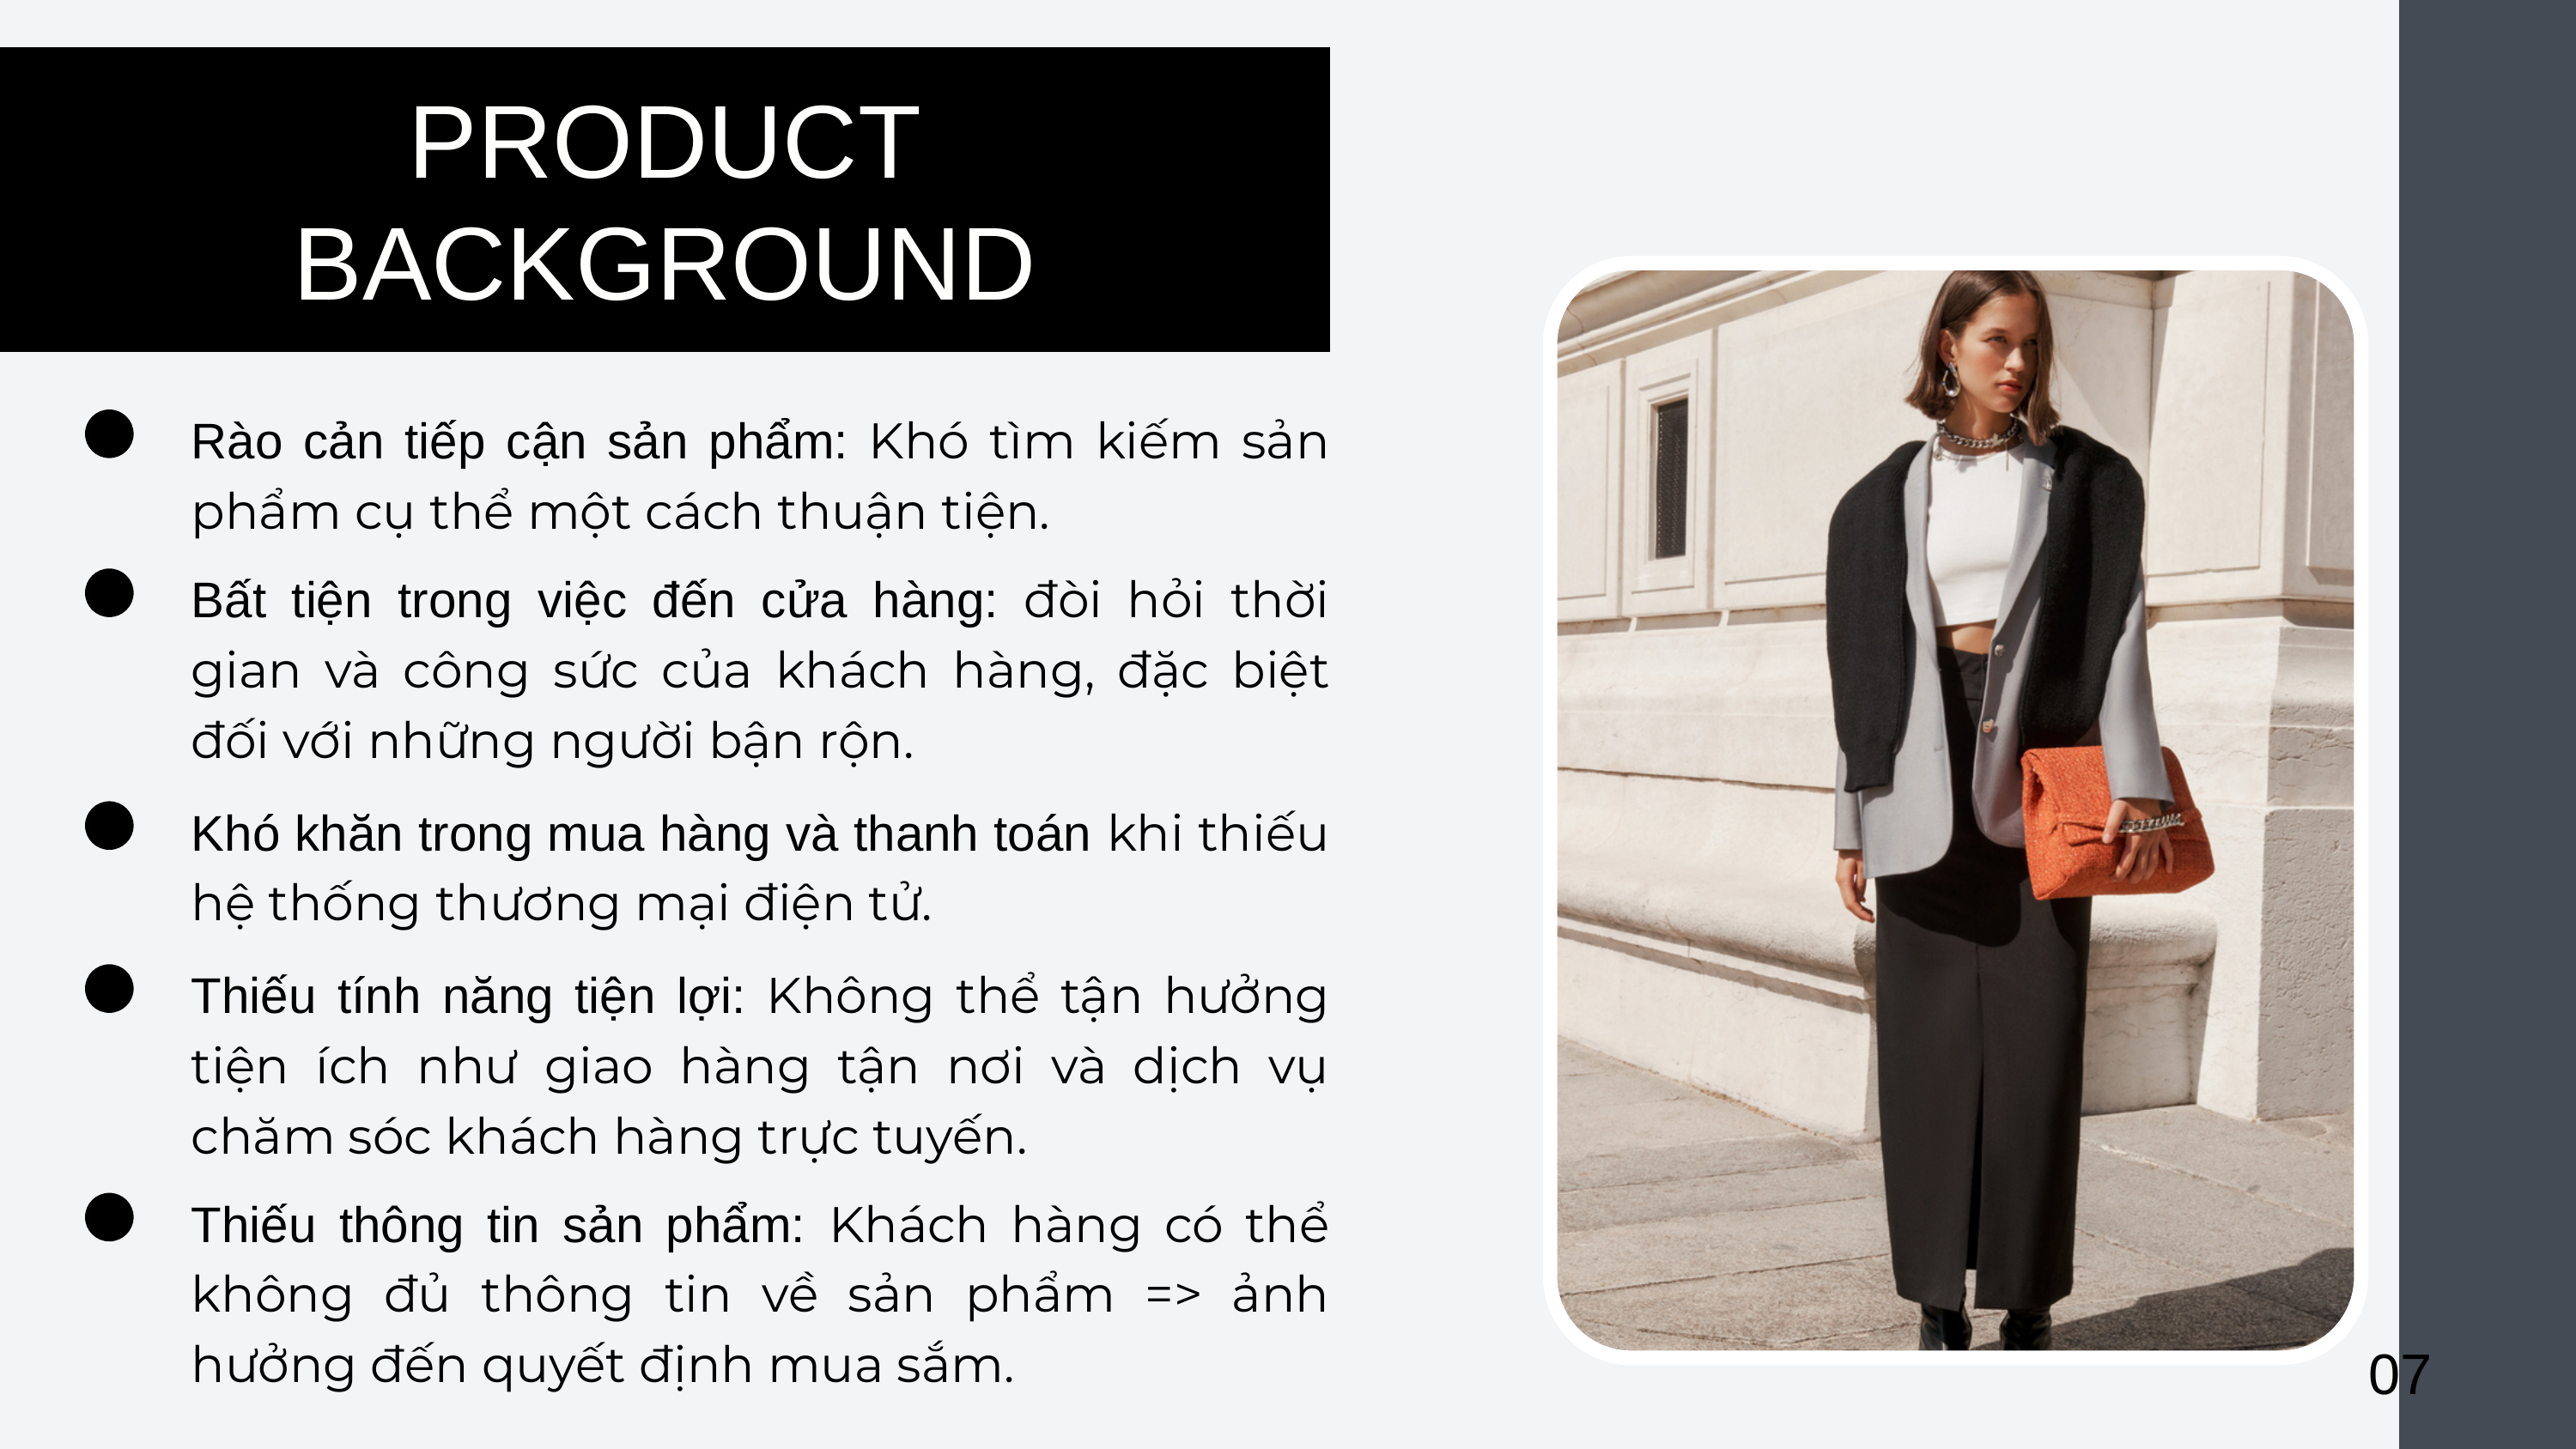

PRODUCT
BACKGROUND

Rào cản tiếp cận sản phẩm: Khó tìm kiếm sản phẩm cụ thể một cách thuận tiện.

Bất tiện trong việc đến cửa hàng: đòi hỏi thời gian và công sức của khách hàng, đặc biệt đối với những người bận rộn.

Khó khăn trong mua hàng và thanh toán khi thiếu hệ thống thương mại điện tử.

Thiếu tính năng tiện lợi: Không thể tận hưởng tiện ích như giao hàng tận nơi và dịch vụ chăm sóc khách hàng trực tuyến.

Thiếu thông tin sản phẩm: Khách hàng có thể không đủ thông tin về sản phẩm => ảnh hưởng đến quyết định mua sắm.

07